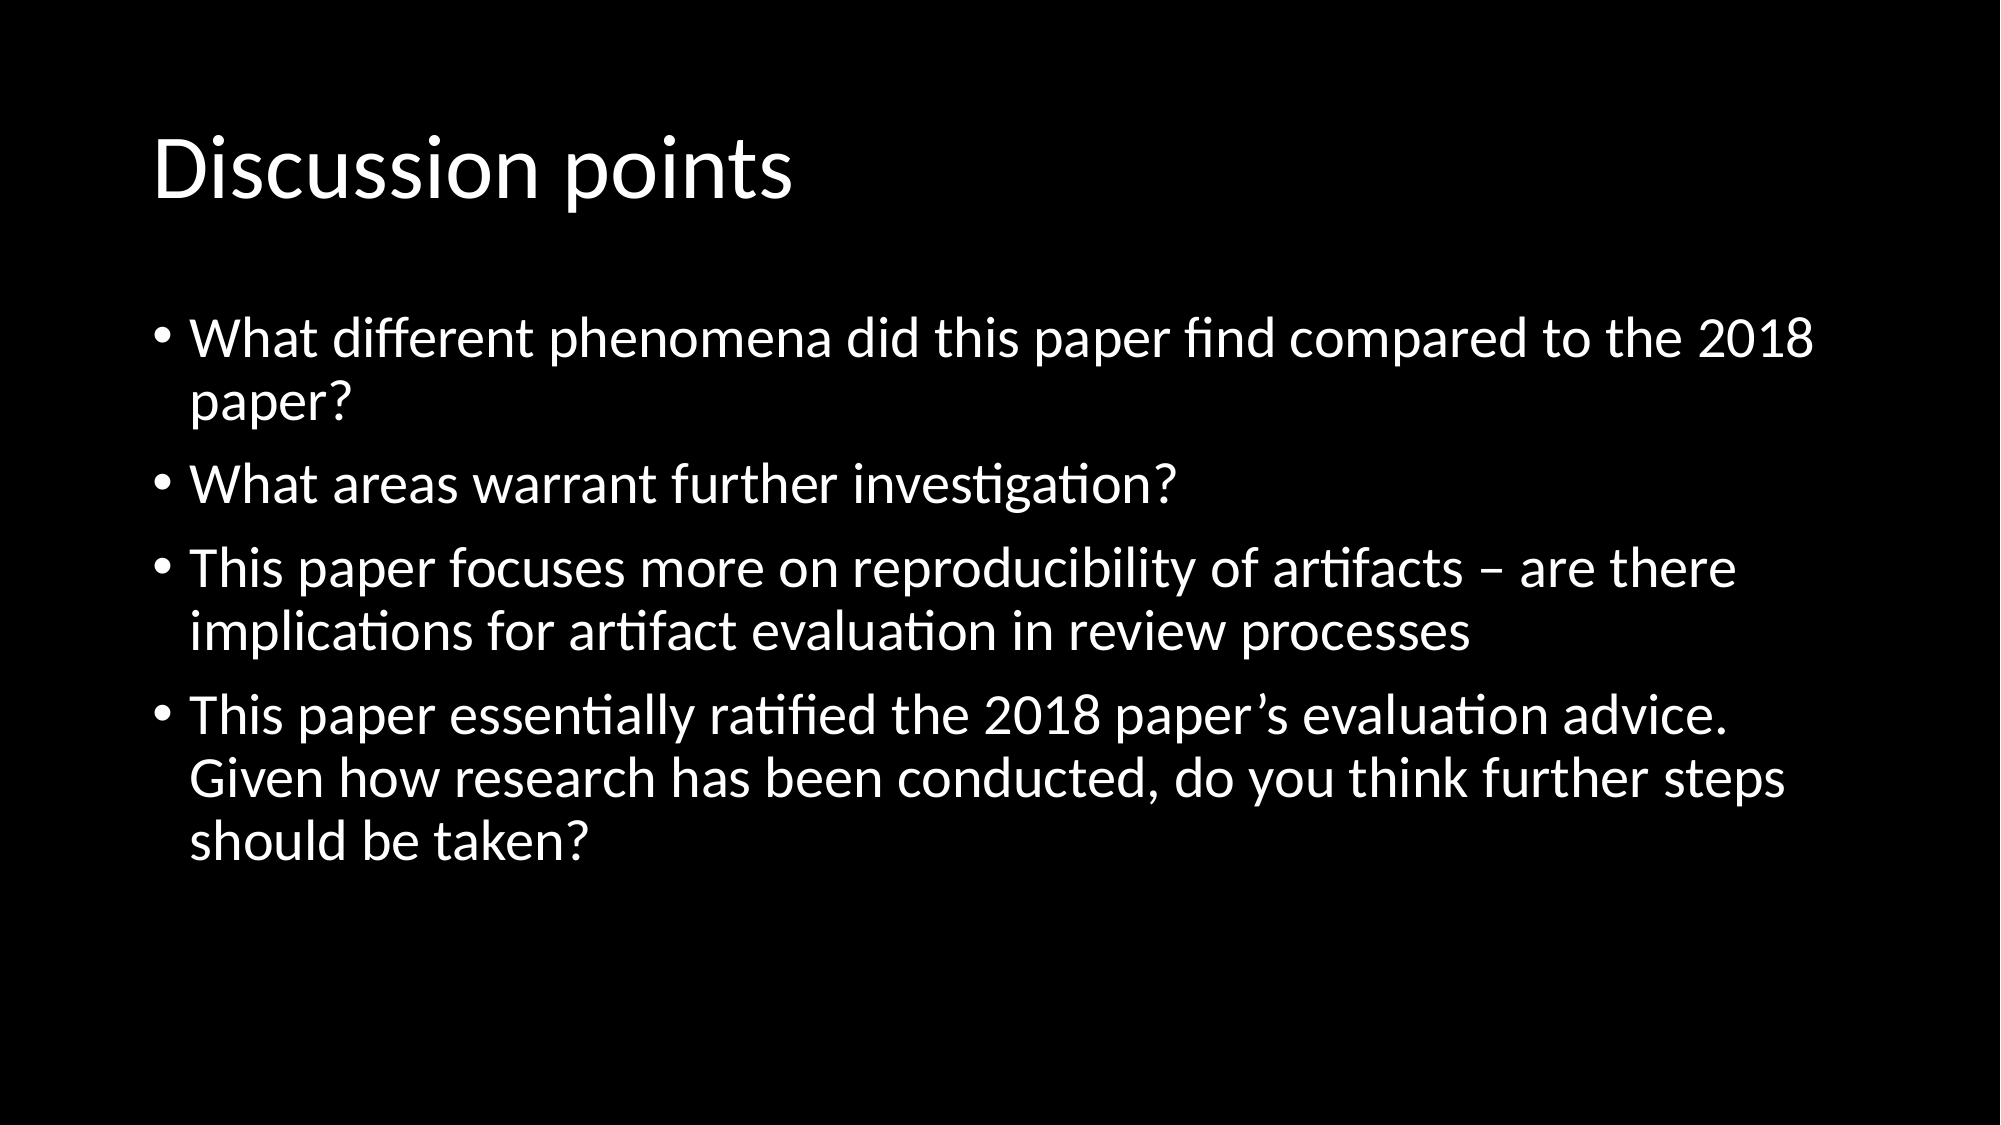

# Discussion points
What different phenomena did this paper find compared to the 2018 paper?
What areas warrant further investigation?
This paper focuses more on reproducibility of artifacts – are there implications for artifact evaluation in review processes
This paper essentially ratified the 2018 paper’s evaluation advice. Given how research has been conducted, do you think further steps should be taken?